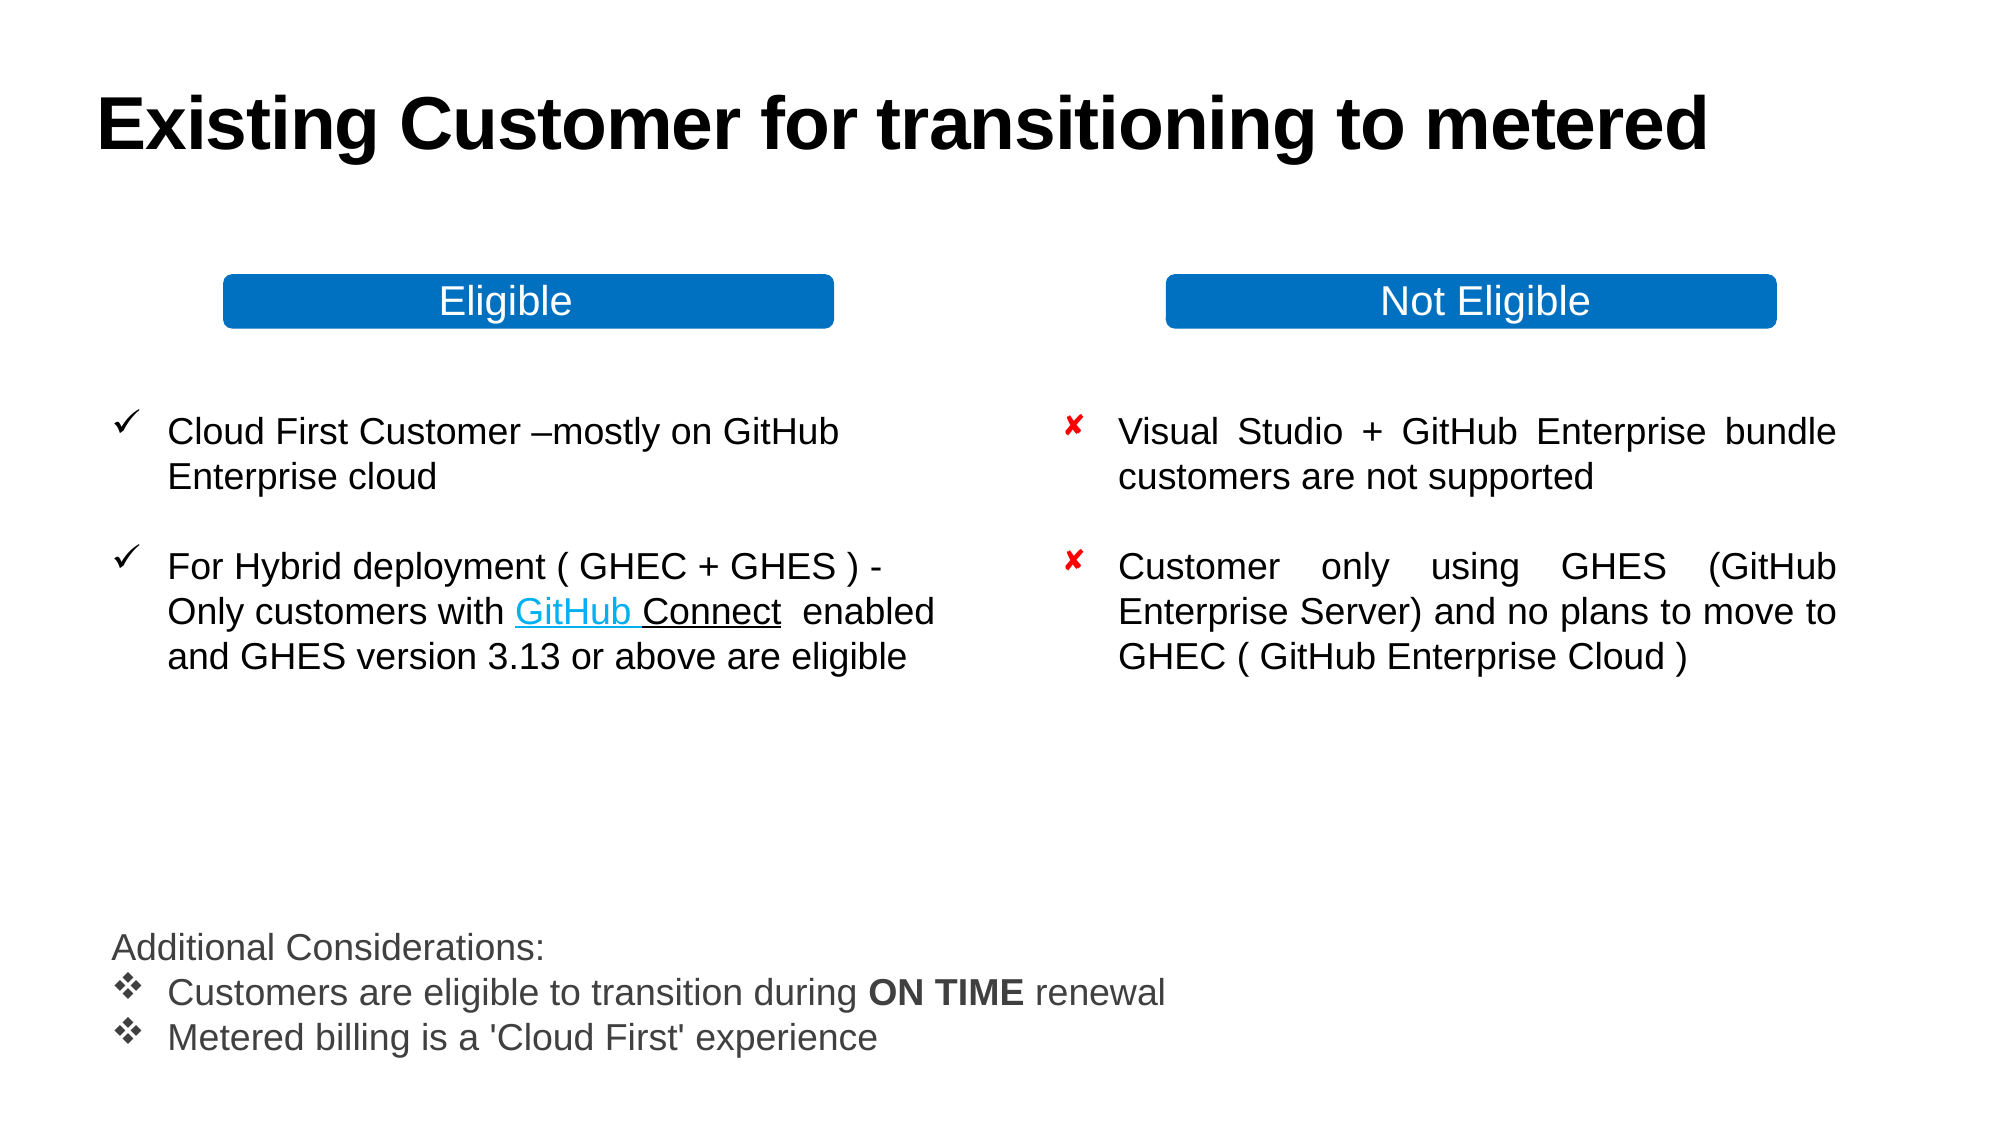

# Existing Customer for transitioning to metered

Eligible

Not Eligible
Cloud First Customer –mostly on GitHub Enterprise cloud

For Hybrid deployment ( GHEC + GHES ) - Only customers with GitHub Connect  enabled and GHES version 3.13 or above are eligible

Visual Studio + GitHub Enterprise bundle customers are not supported

Customer only using GHES (GitHub Enterprise Server) and no plans to move to GHEC ( GitHub Enterprise Cloud )
Additional Considerations:​
Customers are eligible to transition during ON TIME renewal
Metered billing is a 'Cloud First' experience ​